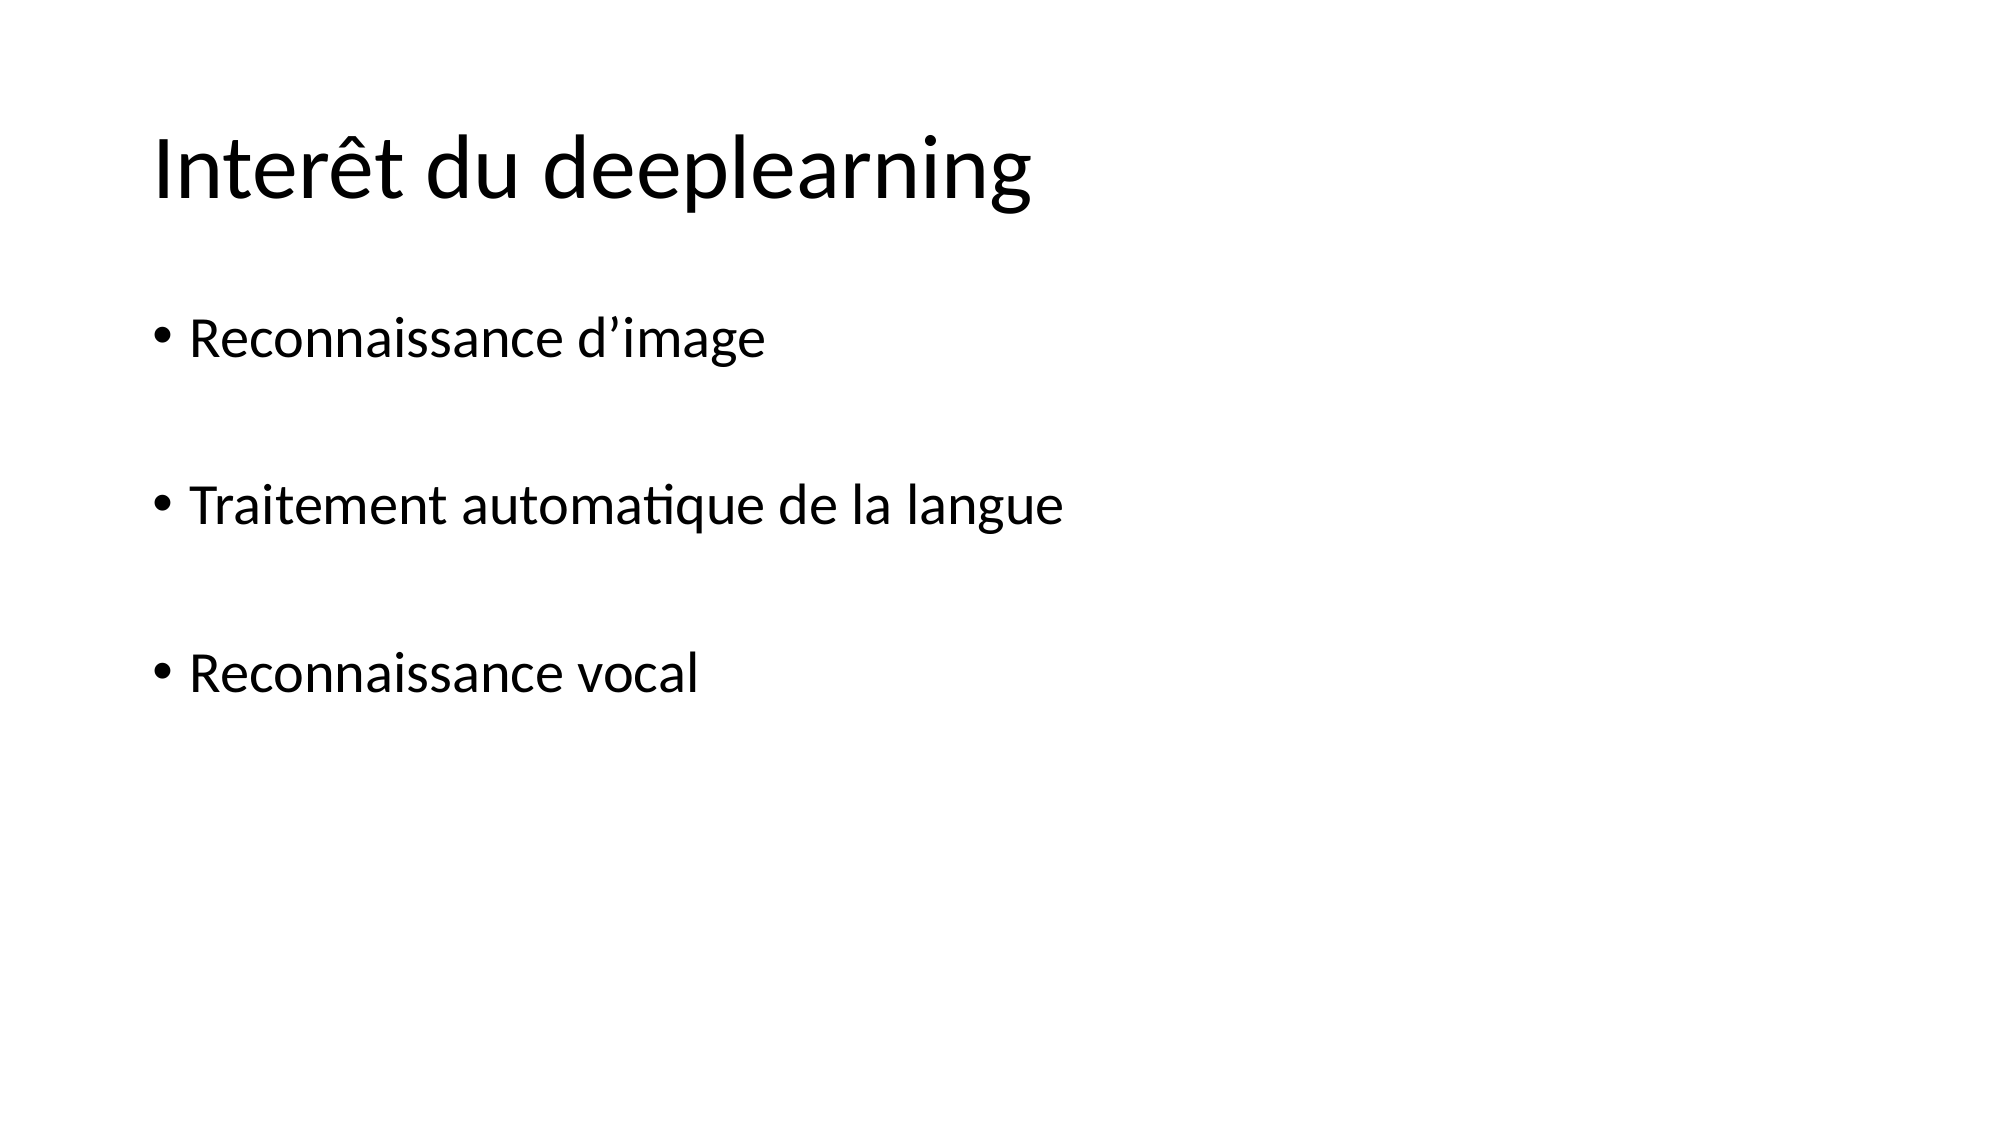

# Interêt du deeplearning
Reconnaissance d’image

Traitement automatique de la langue

Reconnaissance vocal